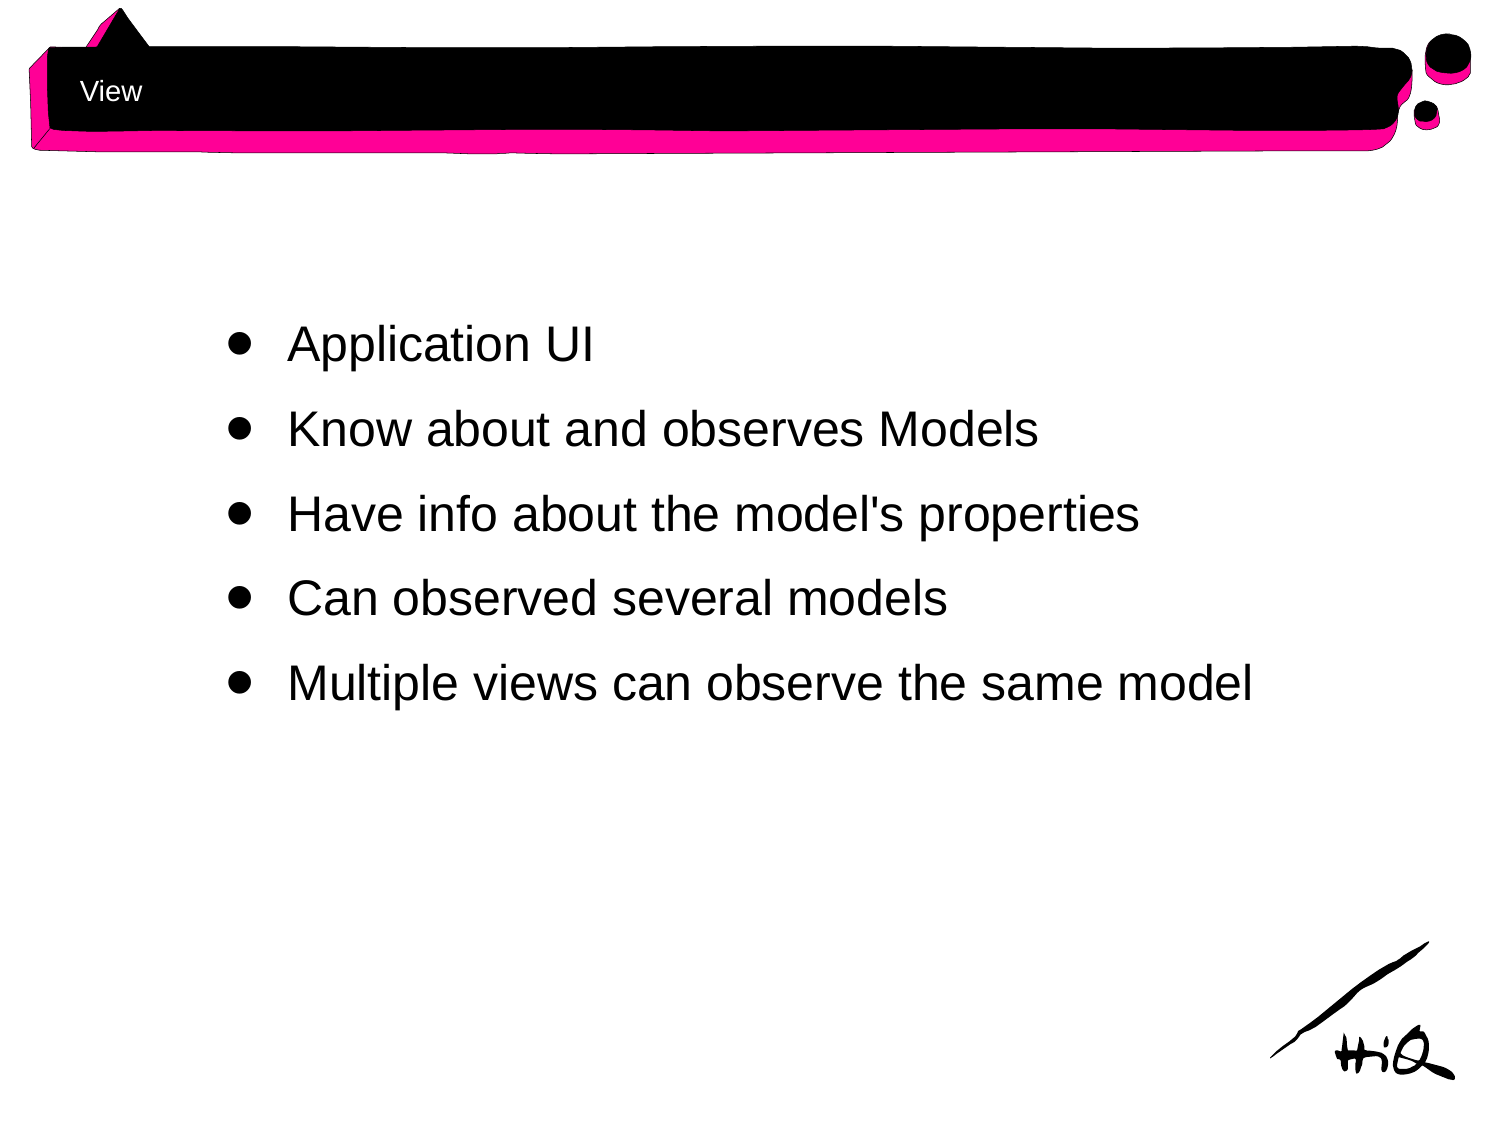

# View
Application UI
Know about and observes Models
Have info about the model's properties
Can observed several models
Multiple views can observe the same model